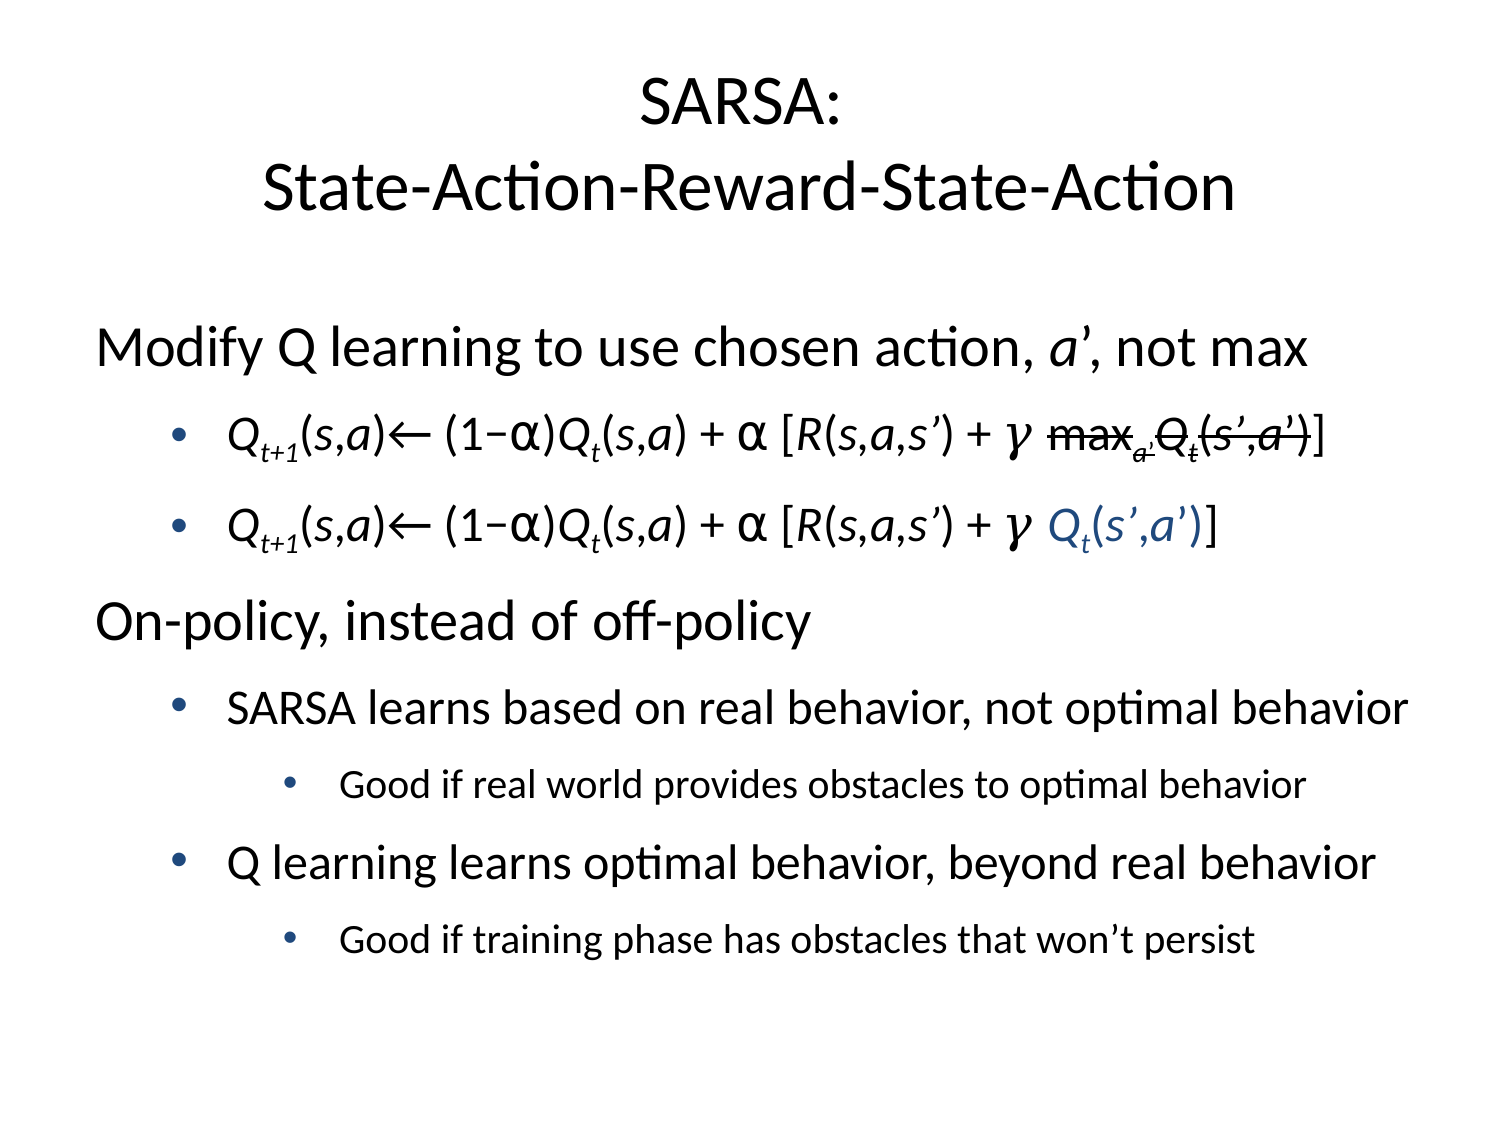

# SARSA: State-Action-Reward-State-Action
Modify Q learning to use chosen action, a’, not max
Qt+1(s,a)← (1−⍺)Qt(s,a) + ⍺ [R(s,a,s’) + 𝛾 maxa’Qt(s’,a’)]
Qt+1(s,a)← (1−⍺)Qt(s,a) + ⍺ [R(s,a,s’) + 𝛾 Qt(s’,a’)]
On-policy, instead of off-policy
SARSA learns based on real behavior, not optimal behavior
Good if real world provides obstacles to optimal behavior
Q learning learns optimal behavior, beyond real behavior
Good if training phase has obstacles that won’t persist